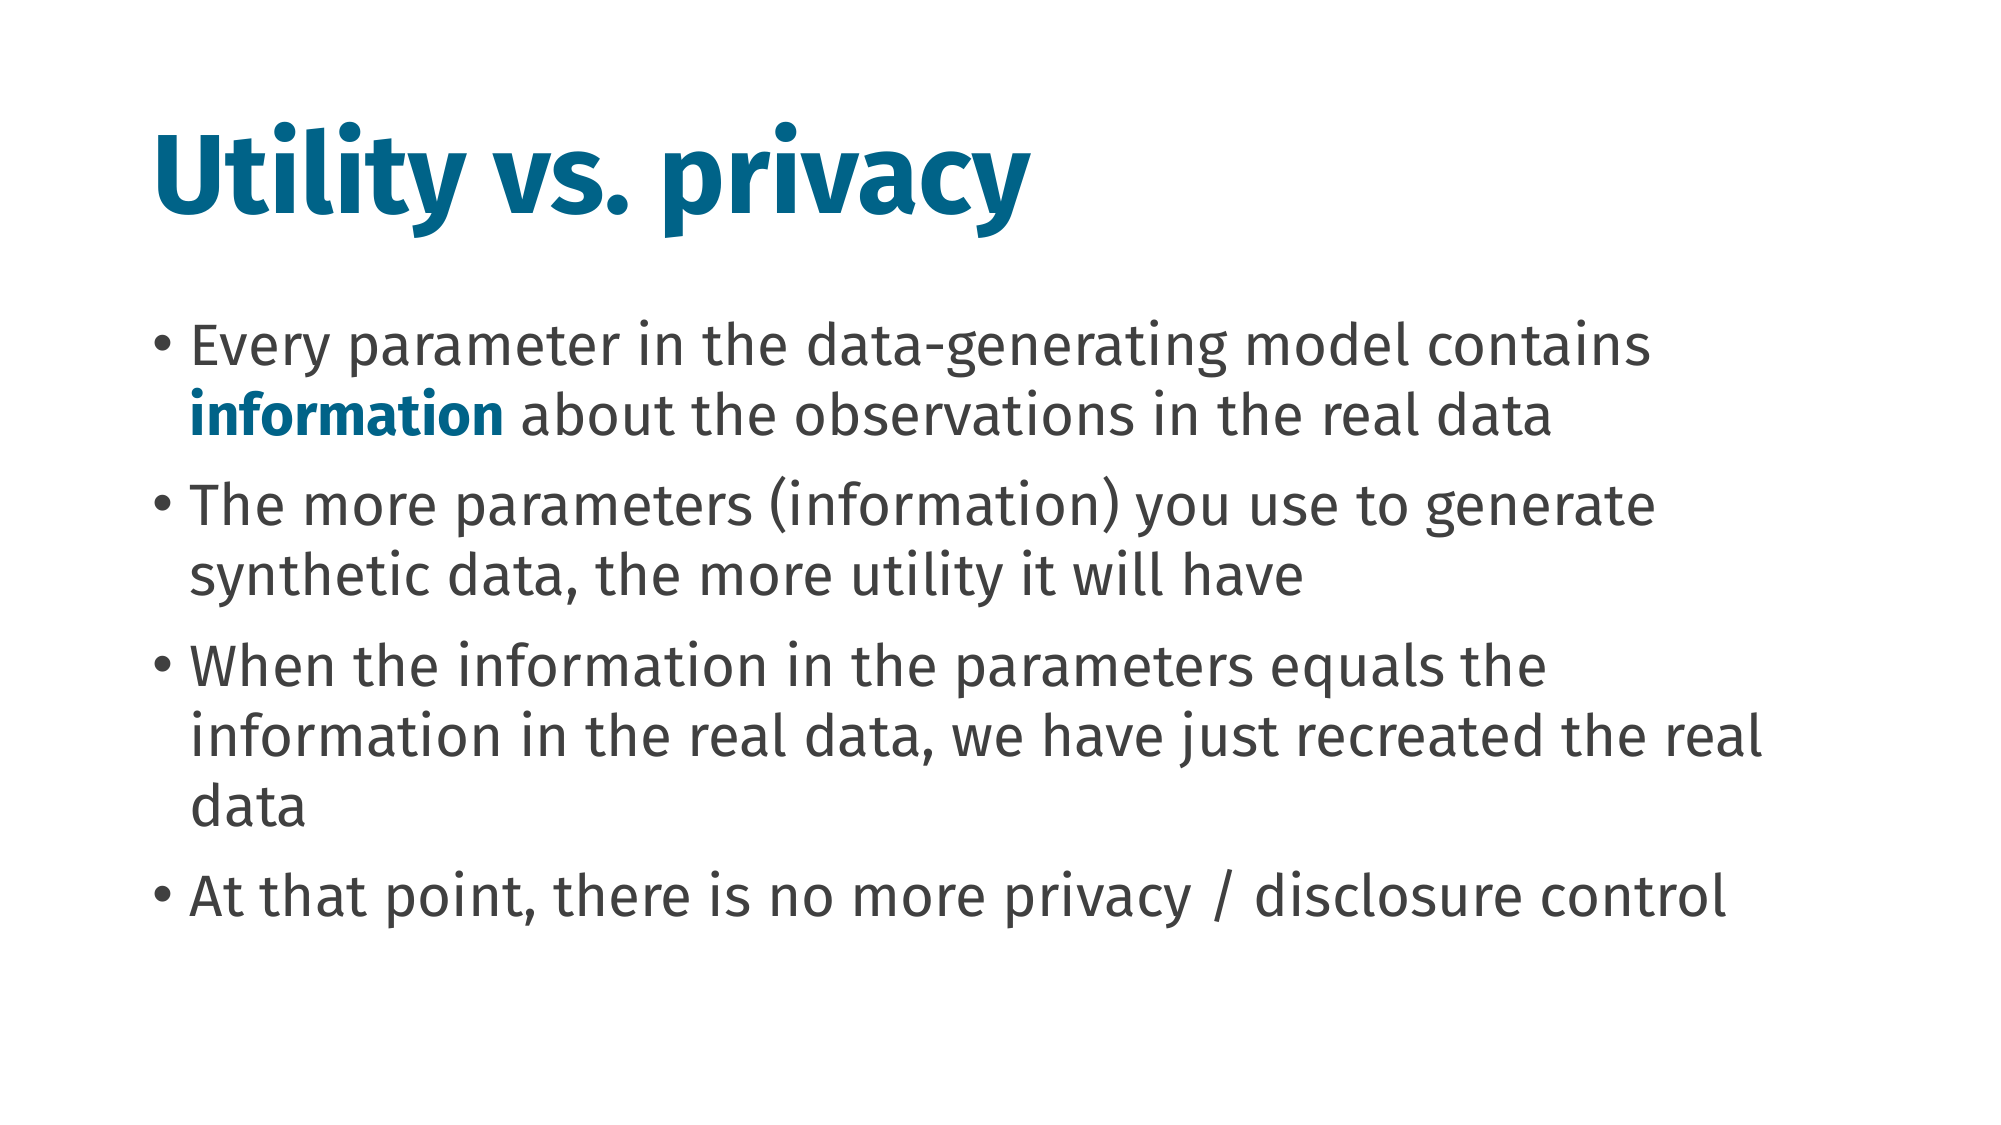

# Utility vs. privacy
Every parameter in the data-generating model contains information about the observations in the real data
The more parameters (information) you use to generate synthetic data, the more utility it will have
When the information in the parameters equals the information in the real data, we have just recreated the real data
At that point, there is no more privacy / disclosure control